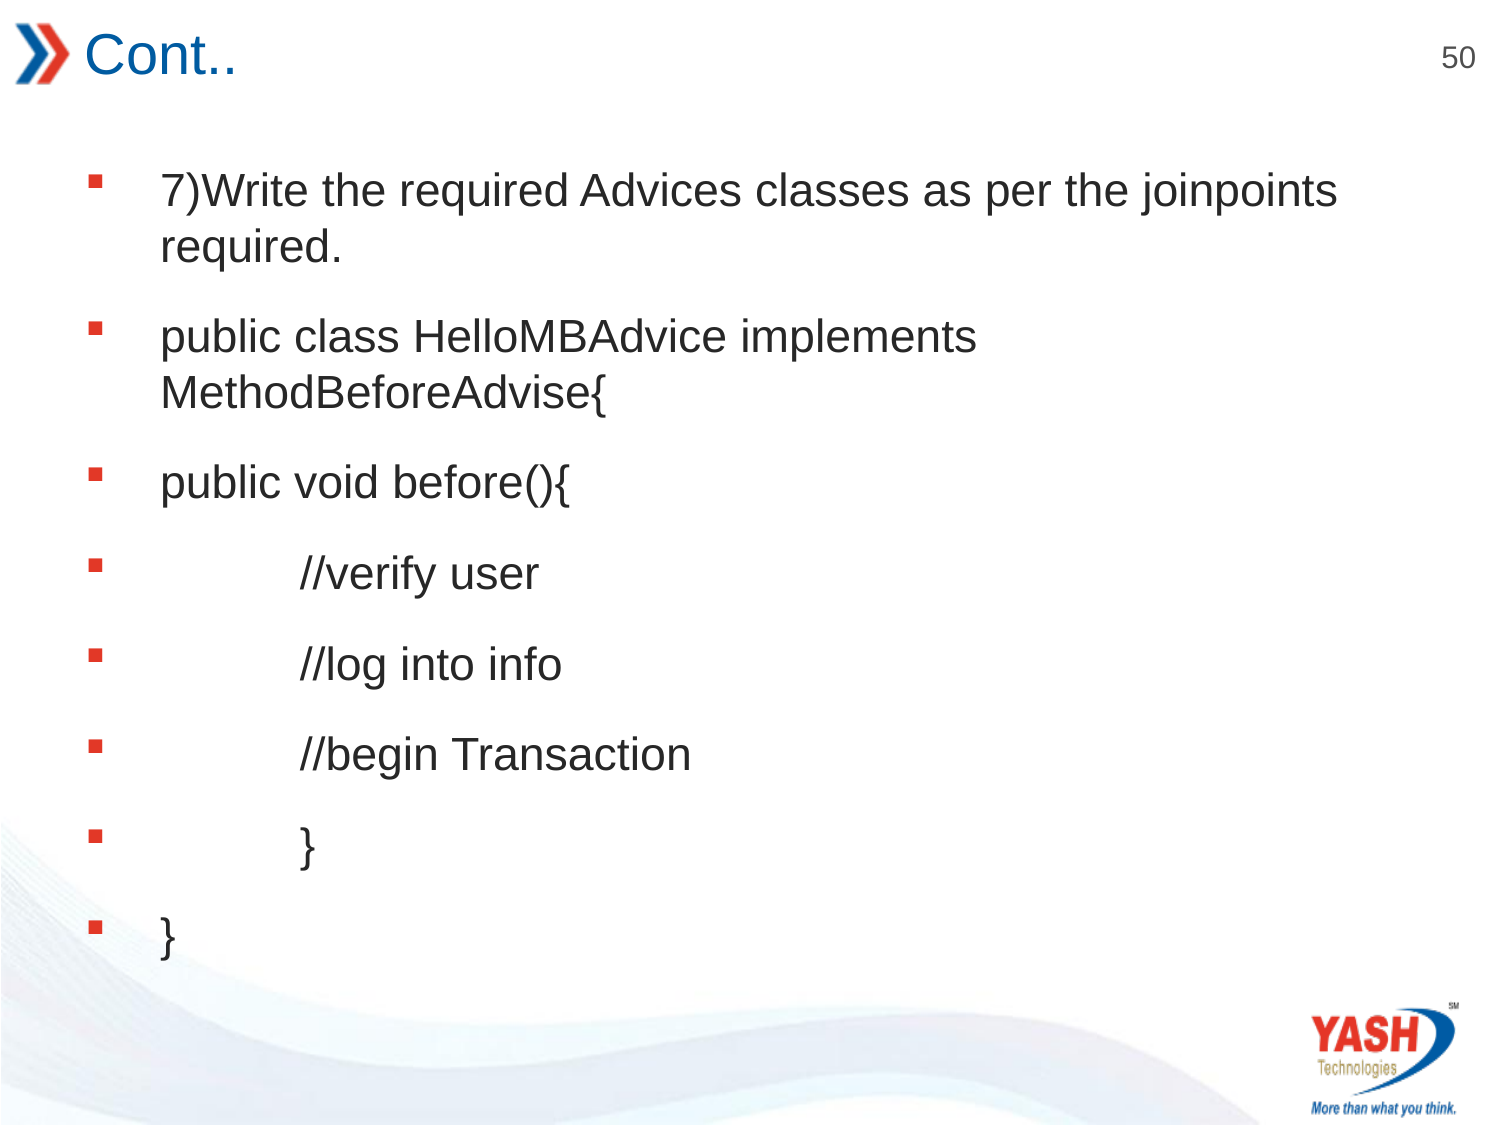

# Cont..
7)Write the required Advices classes as per the joinpoints required.
public class HelloMBAdvice implements MethodBeforeAdvise{
public void before(){
	//verify user
	//log into info
	//begin Transaction
	}
}